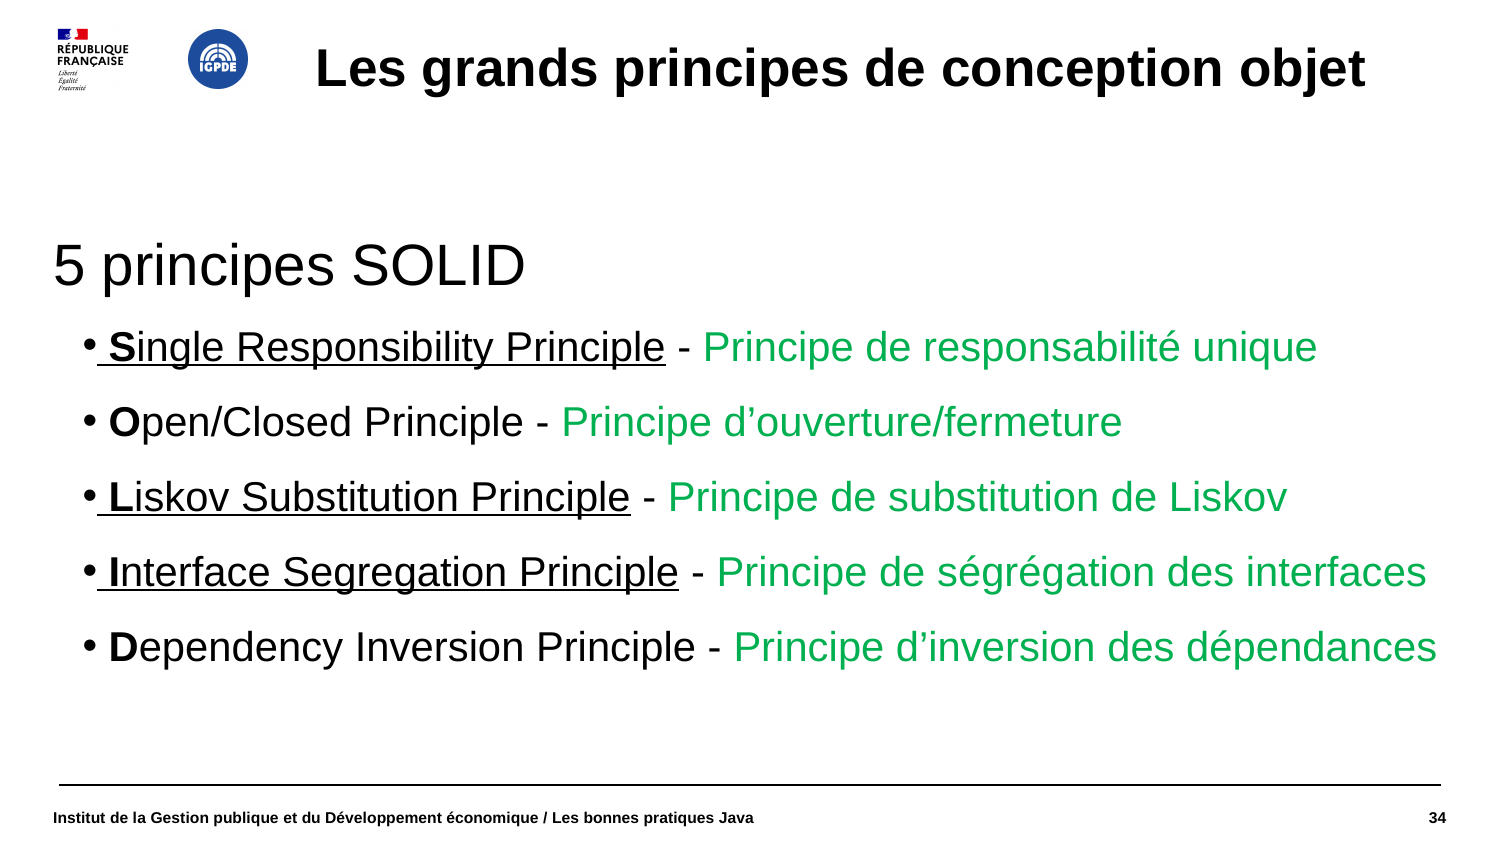

# Les grands principes de conception objet
5 principes SOLID
 Single Responsibility Principle - Principe de responsabilité unique
 Open/Closed Principle - Principe d’ouverture/fermeture
 Liskov Substitution Principle - Principe de substitution de Liskov
 Interface Segregation Principle - Principe de ségrégation des interfaces
 Dependency Inversion Principle - Principe d’inversion des dépendances
Institut de la Gestion publique et du Développement économique / Les bonnes pratiques Java
34